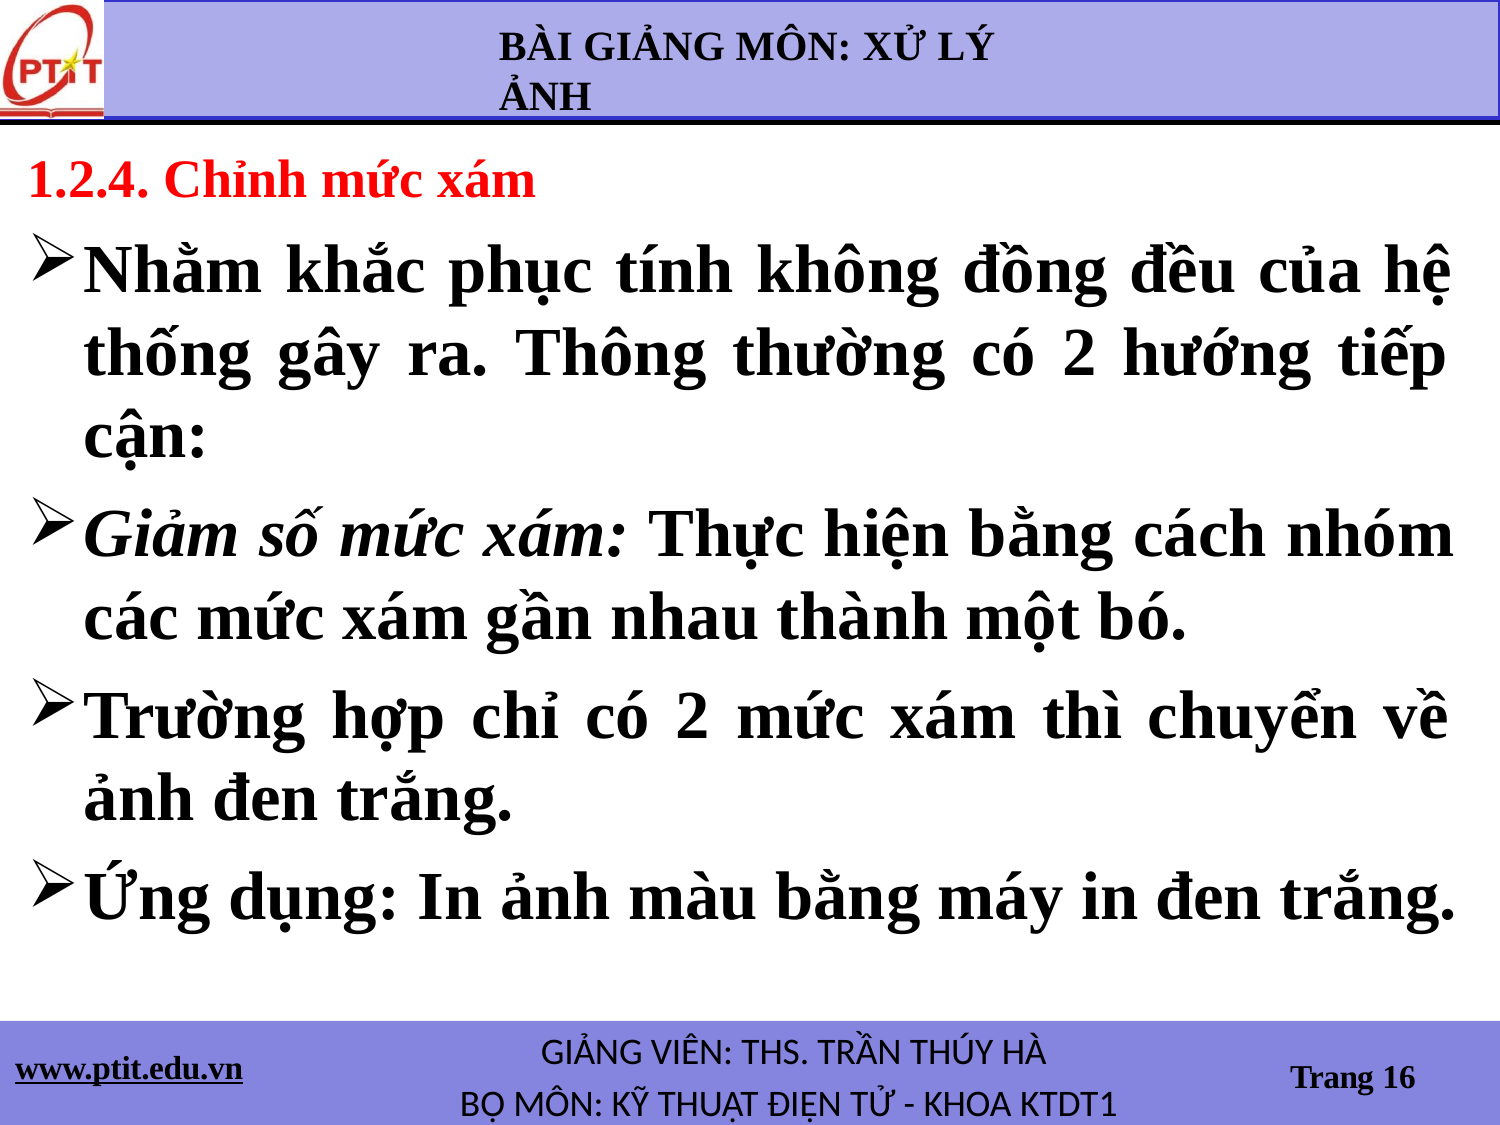

BÀI GIẢNG MÔN: XỬ LÝ ẢNH
1.2.4. Chỉnh mức xám
Nhằm khắc phục tính không đồng đều của hệ  thống gây ra. Thông thường có 2 hướng tiếp  cận:
Giảm số mức xám: Thực hiện bằng cách nhóm  các mức xám gần nhau thành một bó.
Trường hợp chỉ có 2 mức xám thì chuyển về  ảnh đen trắng.
Ứng dụng: In ảnh màu bằng máy in đen trắng.

GIẢNG VIÊN: THS. TRẦN THÚY HÀ
BỘ MÔN: KỸ THUẬT ĐIỆN TỬ - KHOA KTDT1
www.ptit.edu.vn
Trang 16